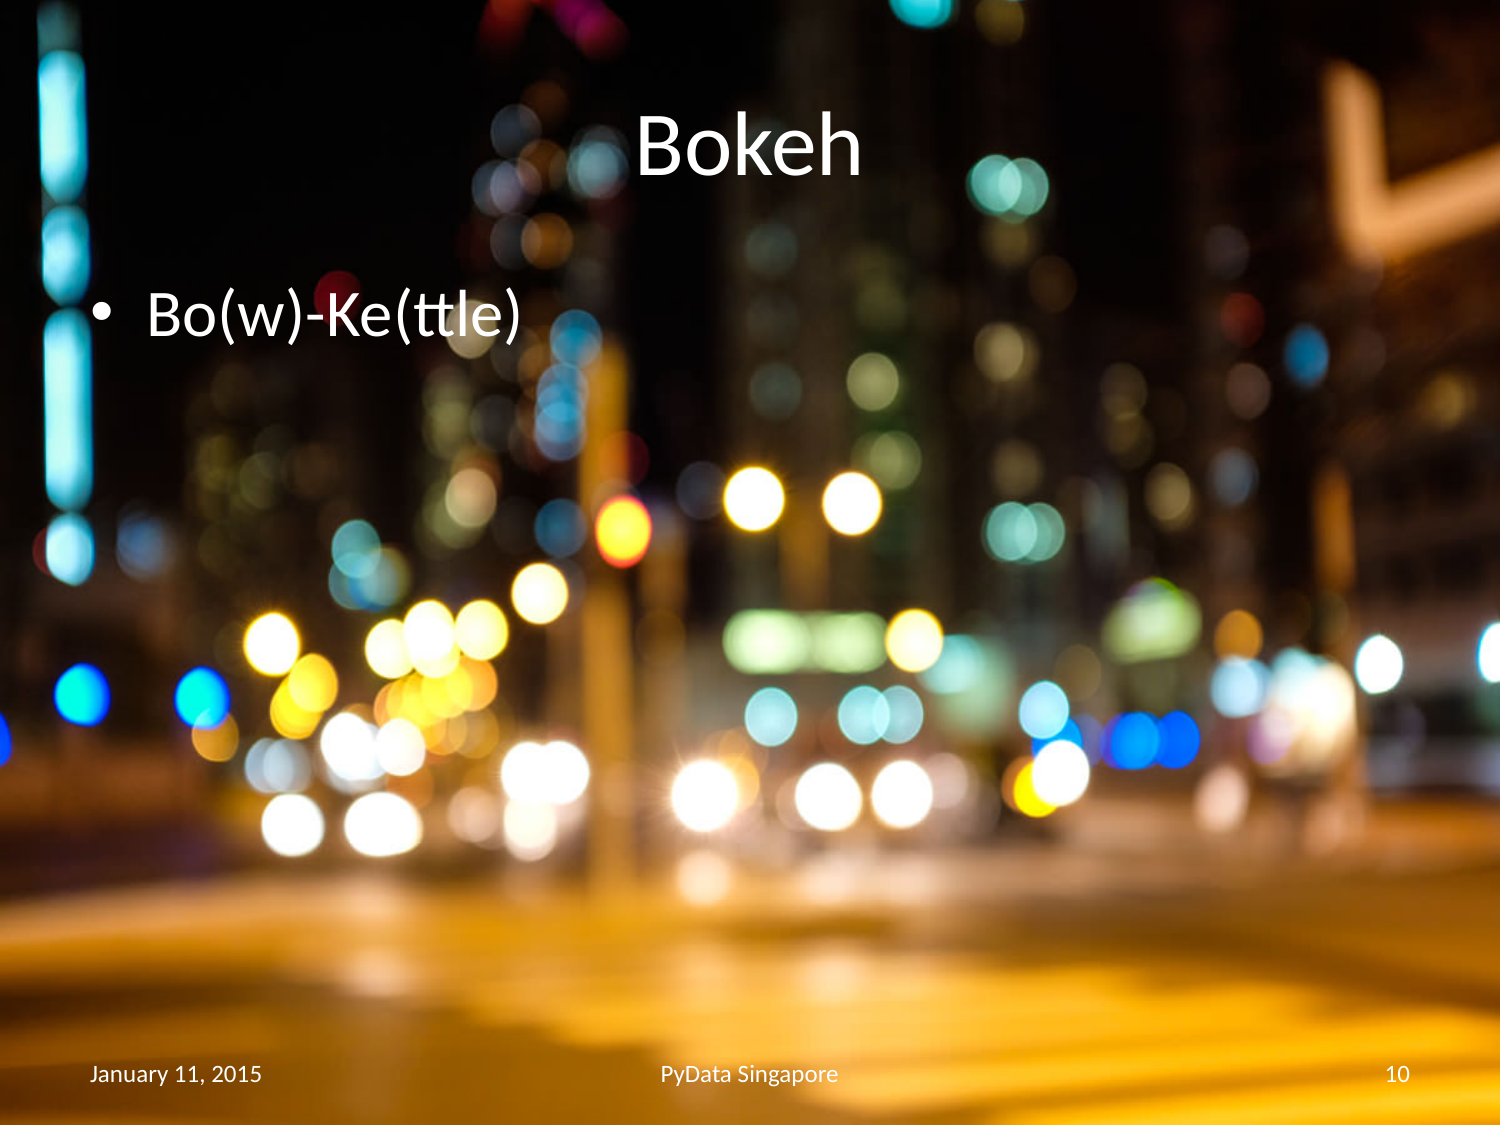

# Bokeh
Bo(w)-Ke(ttle)
January 11, 2015
PyData Singapore
10